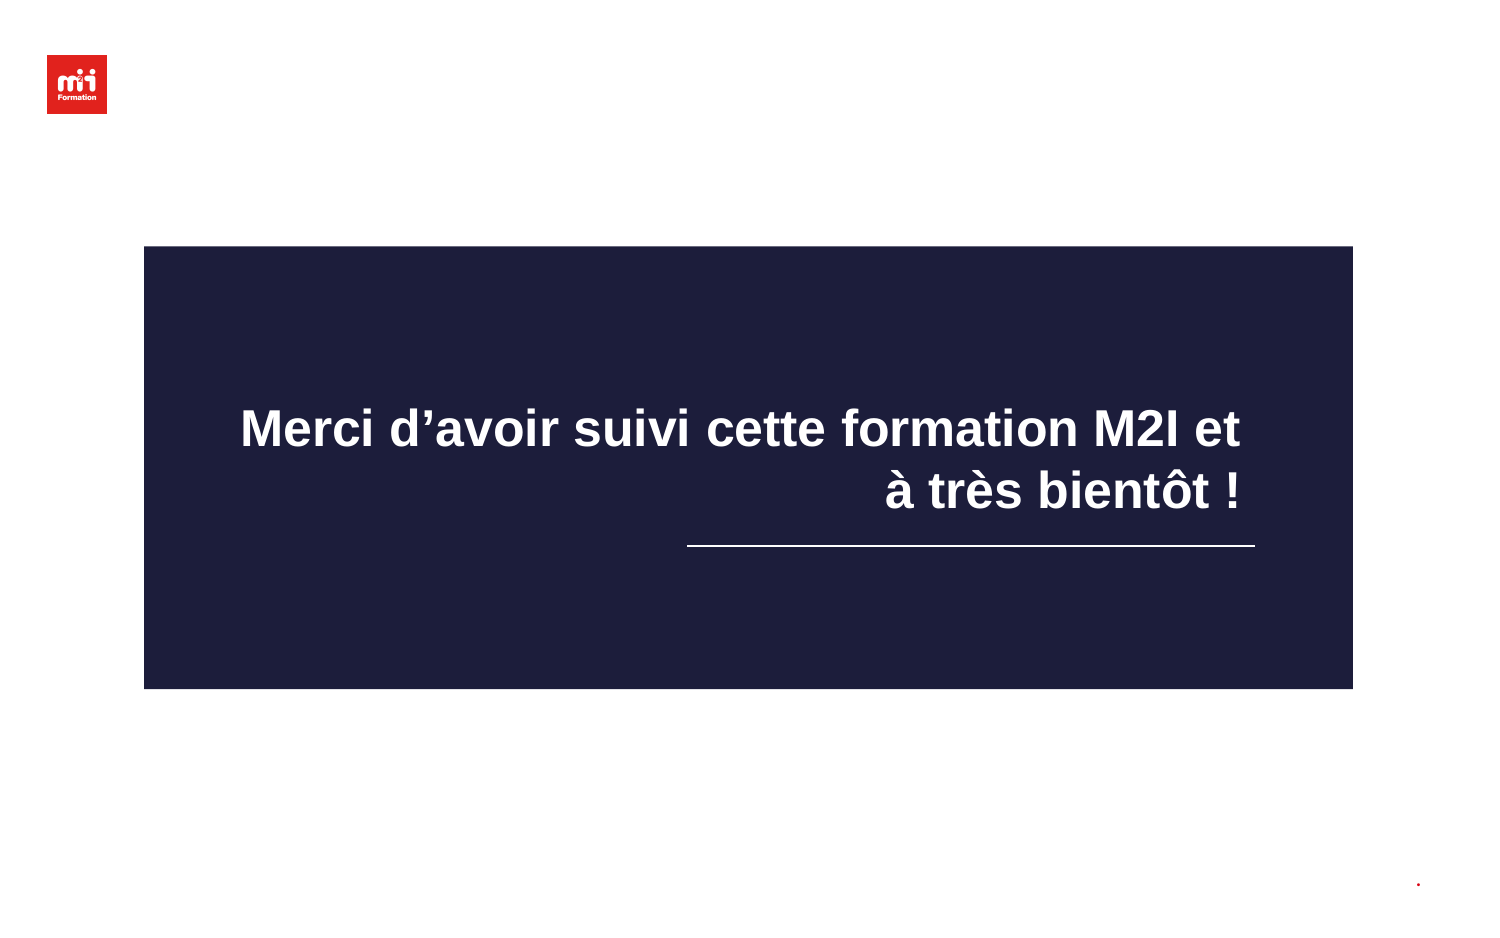

# Merci d’avoir suivi cette formation M2I et à très bientôt !